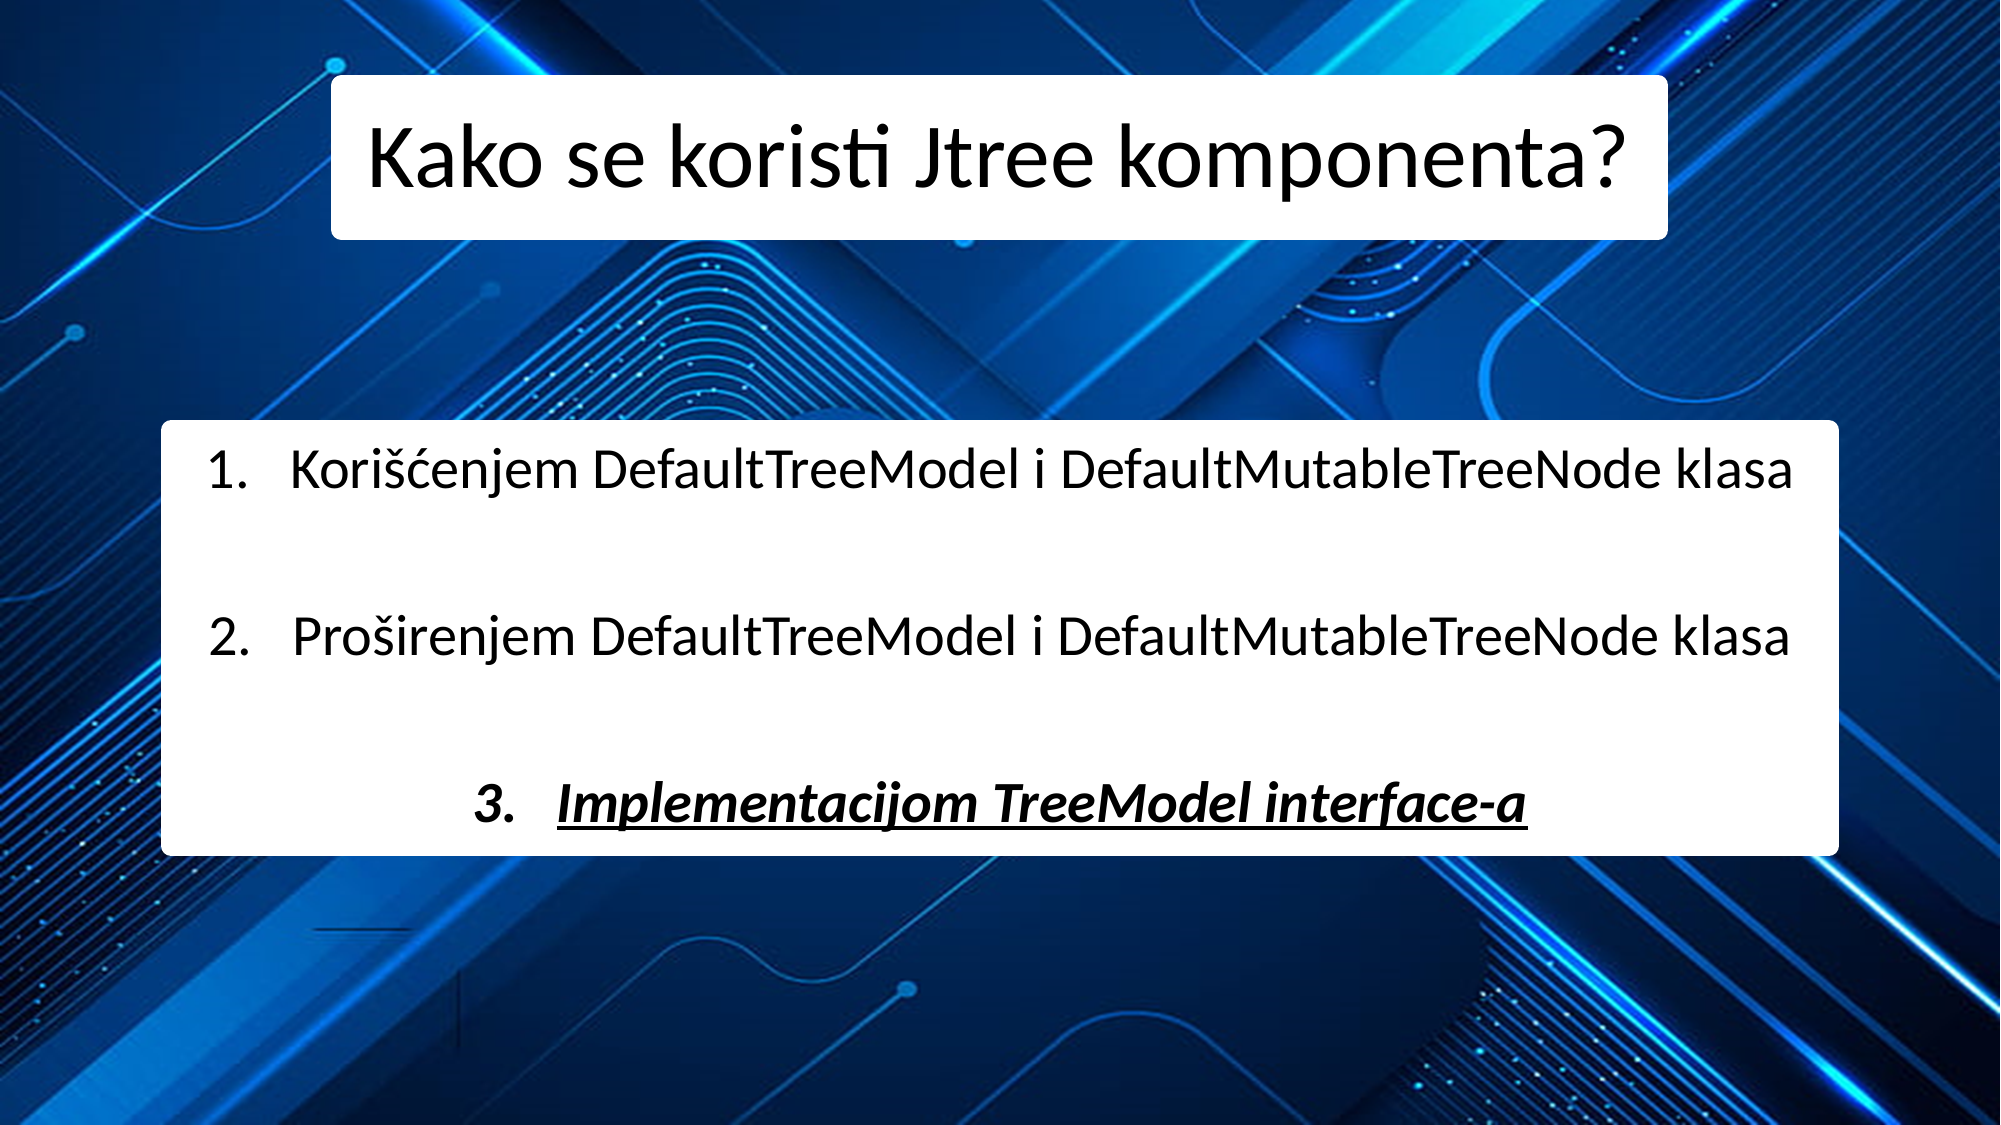

# Kako se koristi Jtree komponenta?
Korišćenjem DefaultTreeModel i DefaultMutableTreeNode klasa
Proširenjem DefaultTreeModel i DefaultMutableTreeNode klasa
Implementacijom TreeModel interface-a